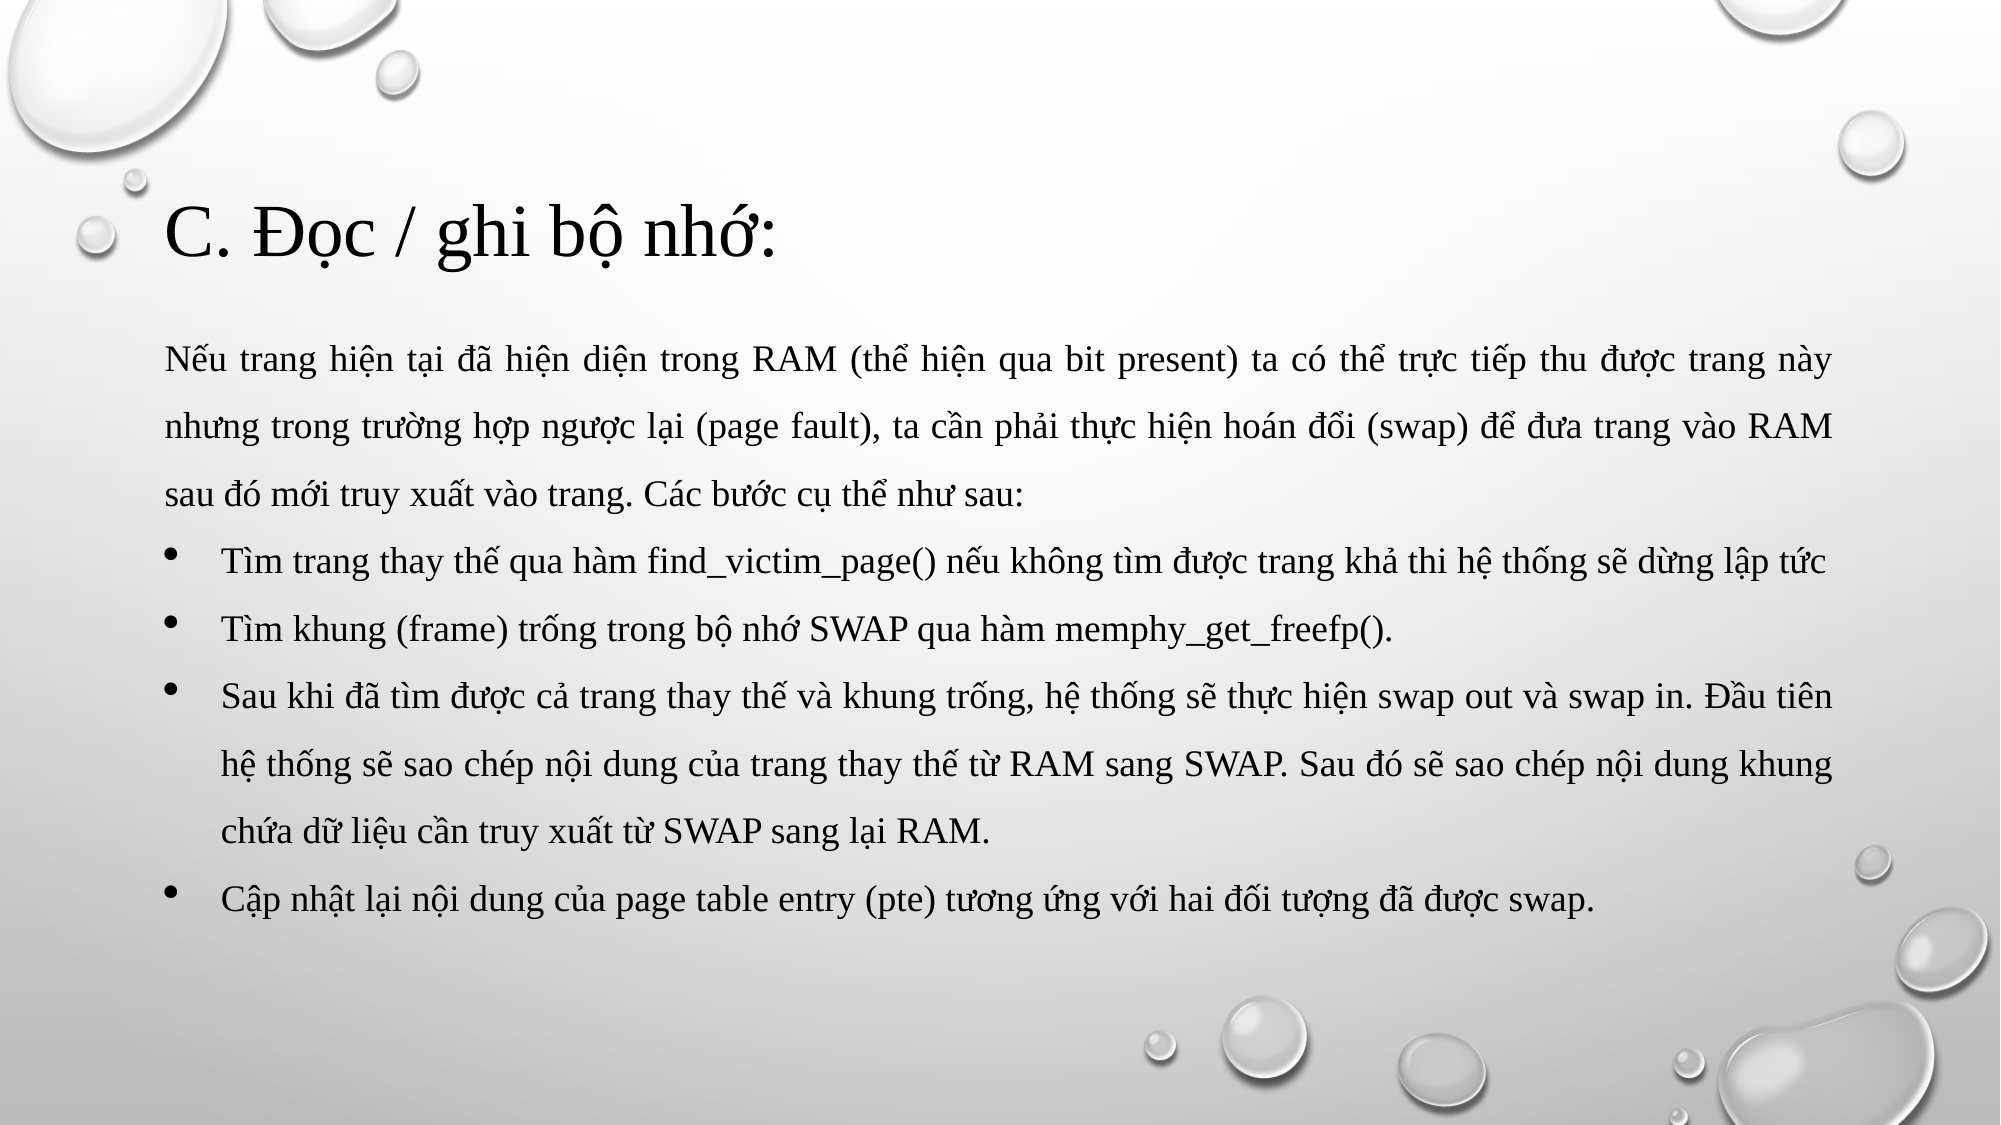

# C. Đọc / ghi bộ nhớ:
Nếu trang hiện tại đã hiện diện trong RAM (thể hiện qua bit present) ta có thể trực tiếp thu được trang này nhưng trong trường hợp ngược lại (page fault), ta cần phải thực hiện hoán đổi (swap) để đưa trang vào RAM sau đó mới truy xuất vào trang. Các bước cụ thể như sau:
Tìm trang thay thế qua hàm find_victim_page() nếu không tìm được trang khả thi hệ thống sẽ dừng lập tức
Tìm khung (frame) trống trong bộ nhớ SWAP qua hàm memphy_get_freefp().
Sau khi đã tìm được cả trang thay thế và khung trống, hệ thống sẽ thực hiện swap out và swap in. Đầu tiên hệ thống sẽ sao chép nội dung của trang thay thế từ RAM sang SWAP. Sau đó sẽ sao chép nội dung khung chứa dữ liệu cần truy xuất từ SWAP sang lại RAM.
Cập nhật lại nội dung của page table entry (pte) tương ứng với hai đối tượng đã được swap.